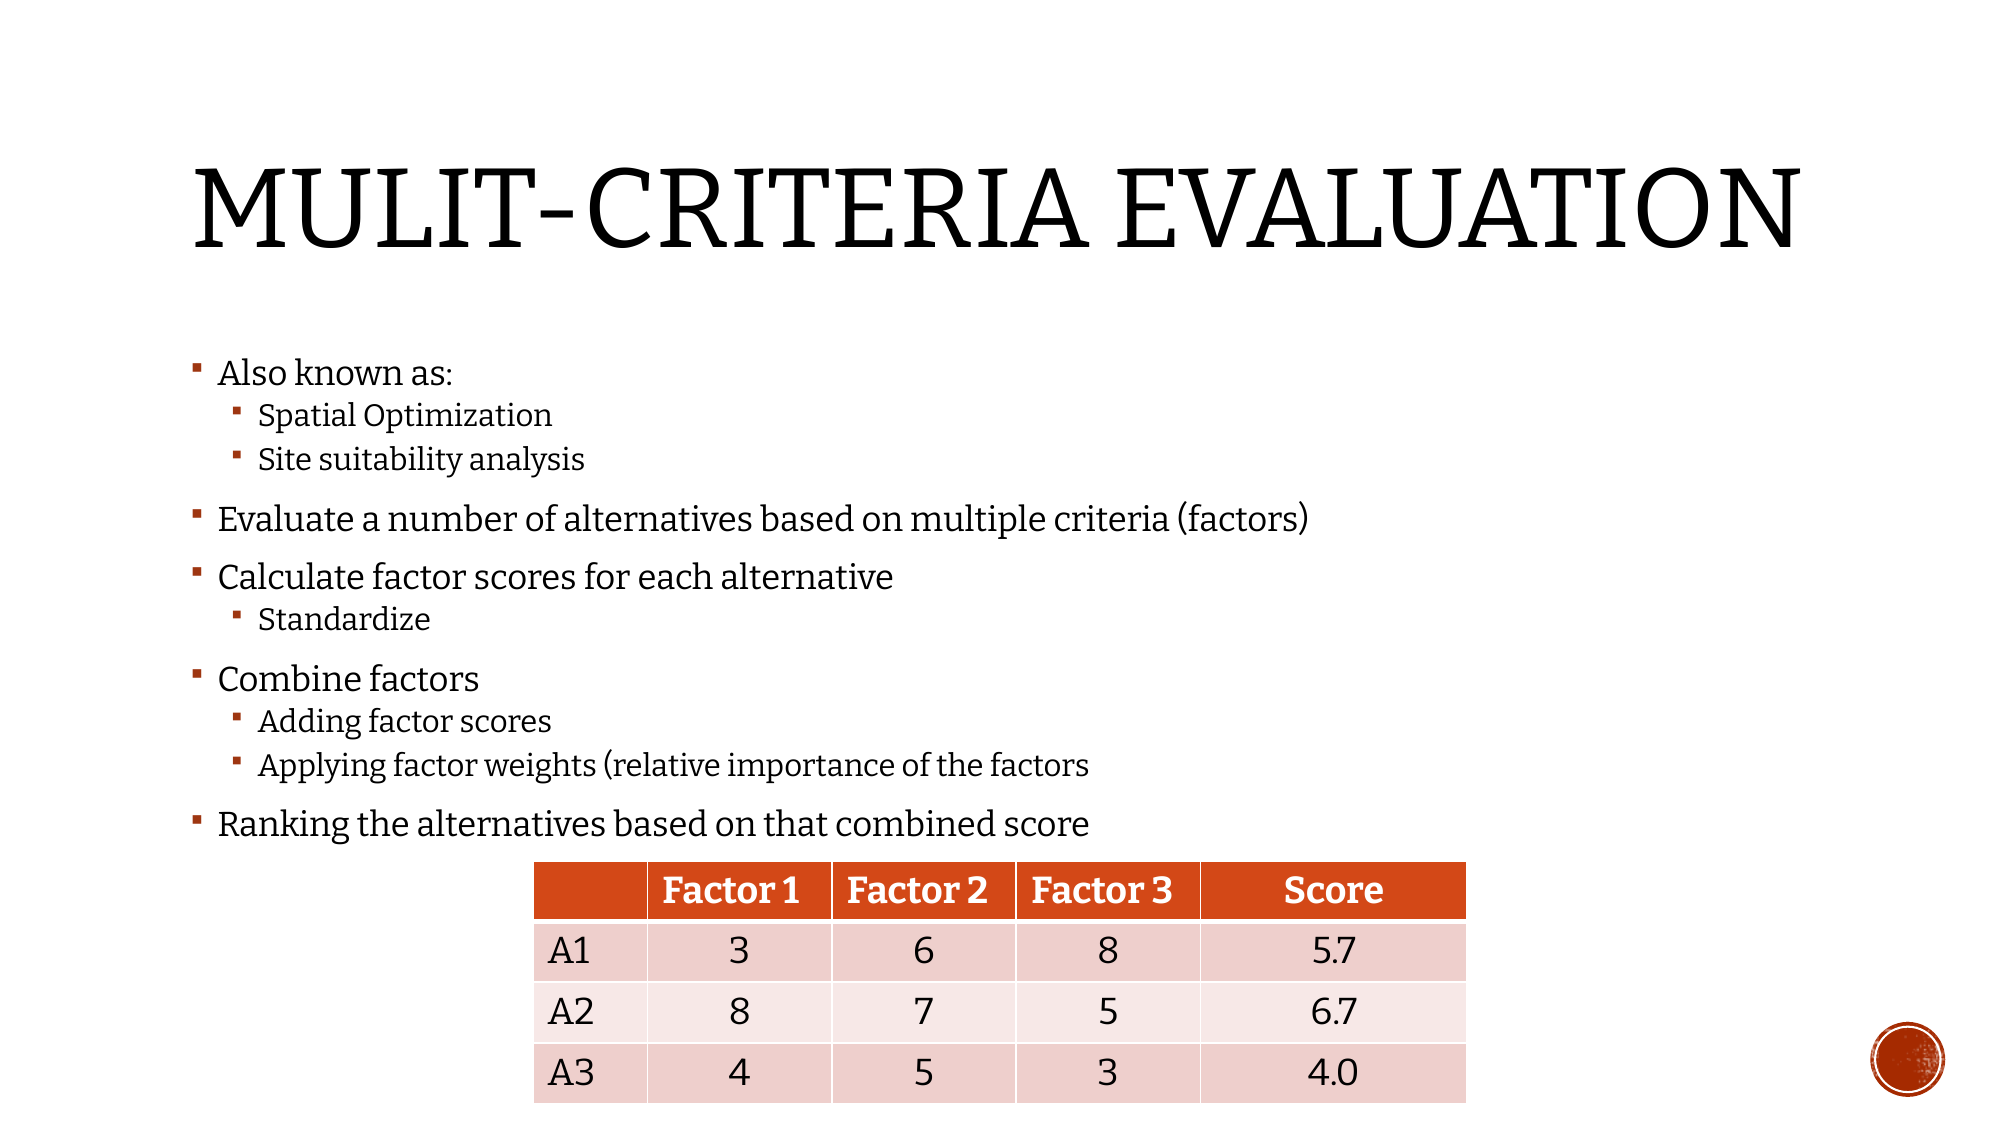

# Mulit-Criteria Evaluation
Also known as:
Spatial Optimization
Site suitability analysis
Evaluate a number of alternatives based on multiple criteria (factors)
Calculate factor scores for each alternative
Standardize
Combine factors
Adding factor scores
Applying factor weights (relative importance of the factors
Ranking the alternatives based on that combined score

|  | Factor 1 | Factor 2 | Factor 3 | Score |
| --- | --- | --- | --- | --- |
| A1 | 3 | 6 | 8 | 5.7 |
| A2 | 8 | 7 | 5 | 6.7 |
| A3 | 4 | 5 | 3 | 4.0 |